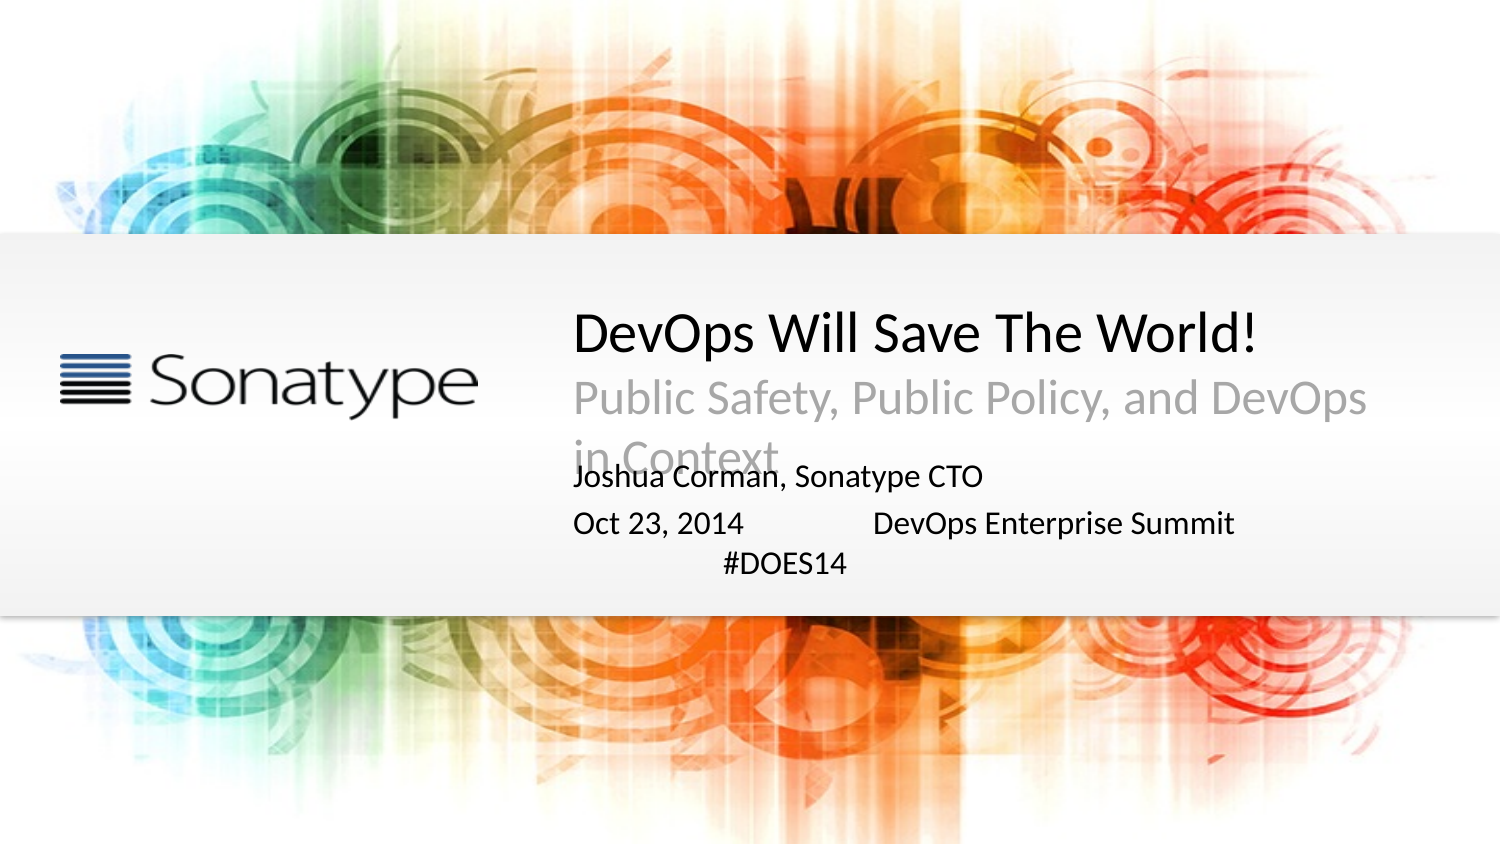

# DevOps Will Save The World! Public Safety, Public Policy, and DevOps in Context
Joshua Corman, Sonatype CTO
Oct 23, 2014 	DevOps Enterprise Summit 		#DOES14